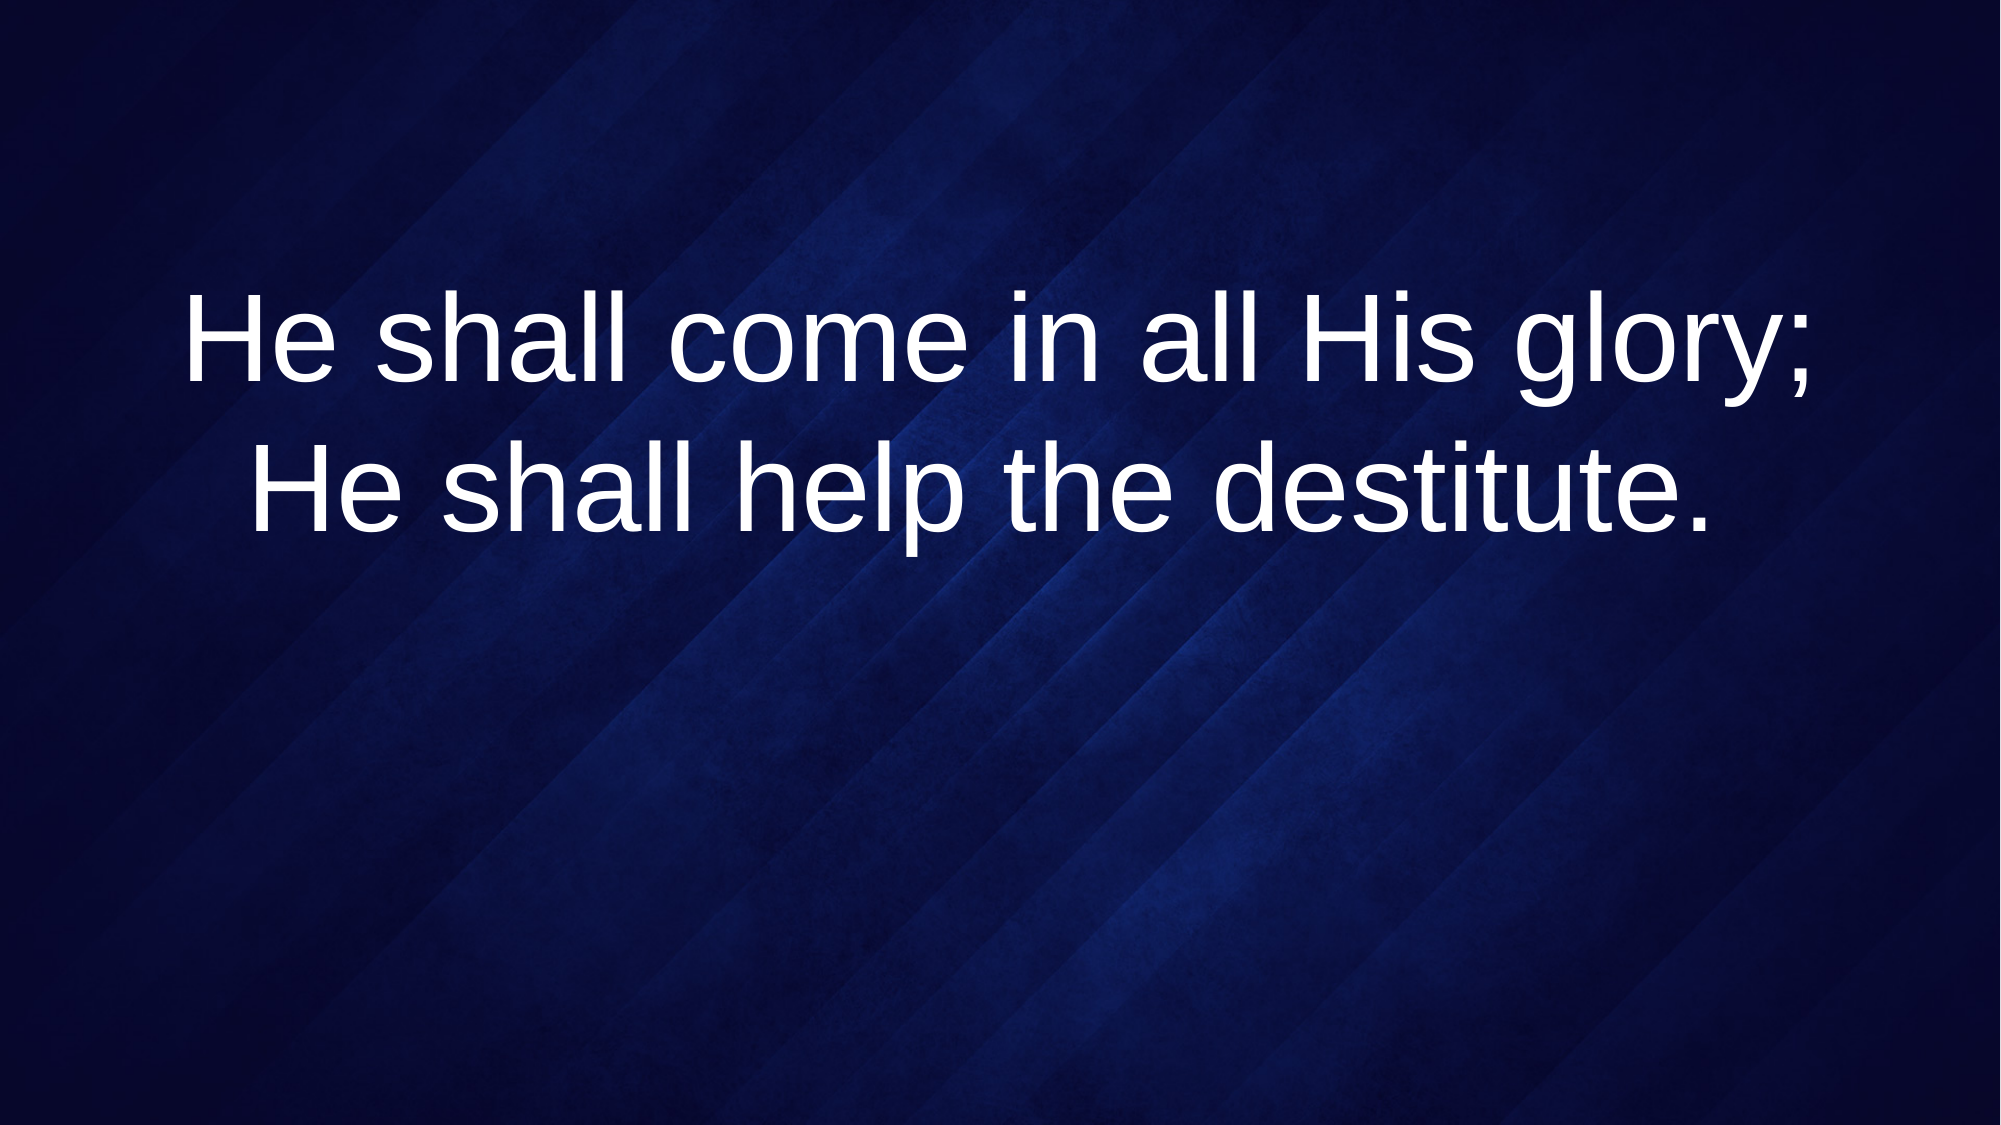

# He shall come in all His glory; He shall help the destitute.